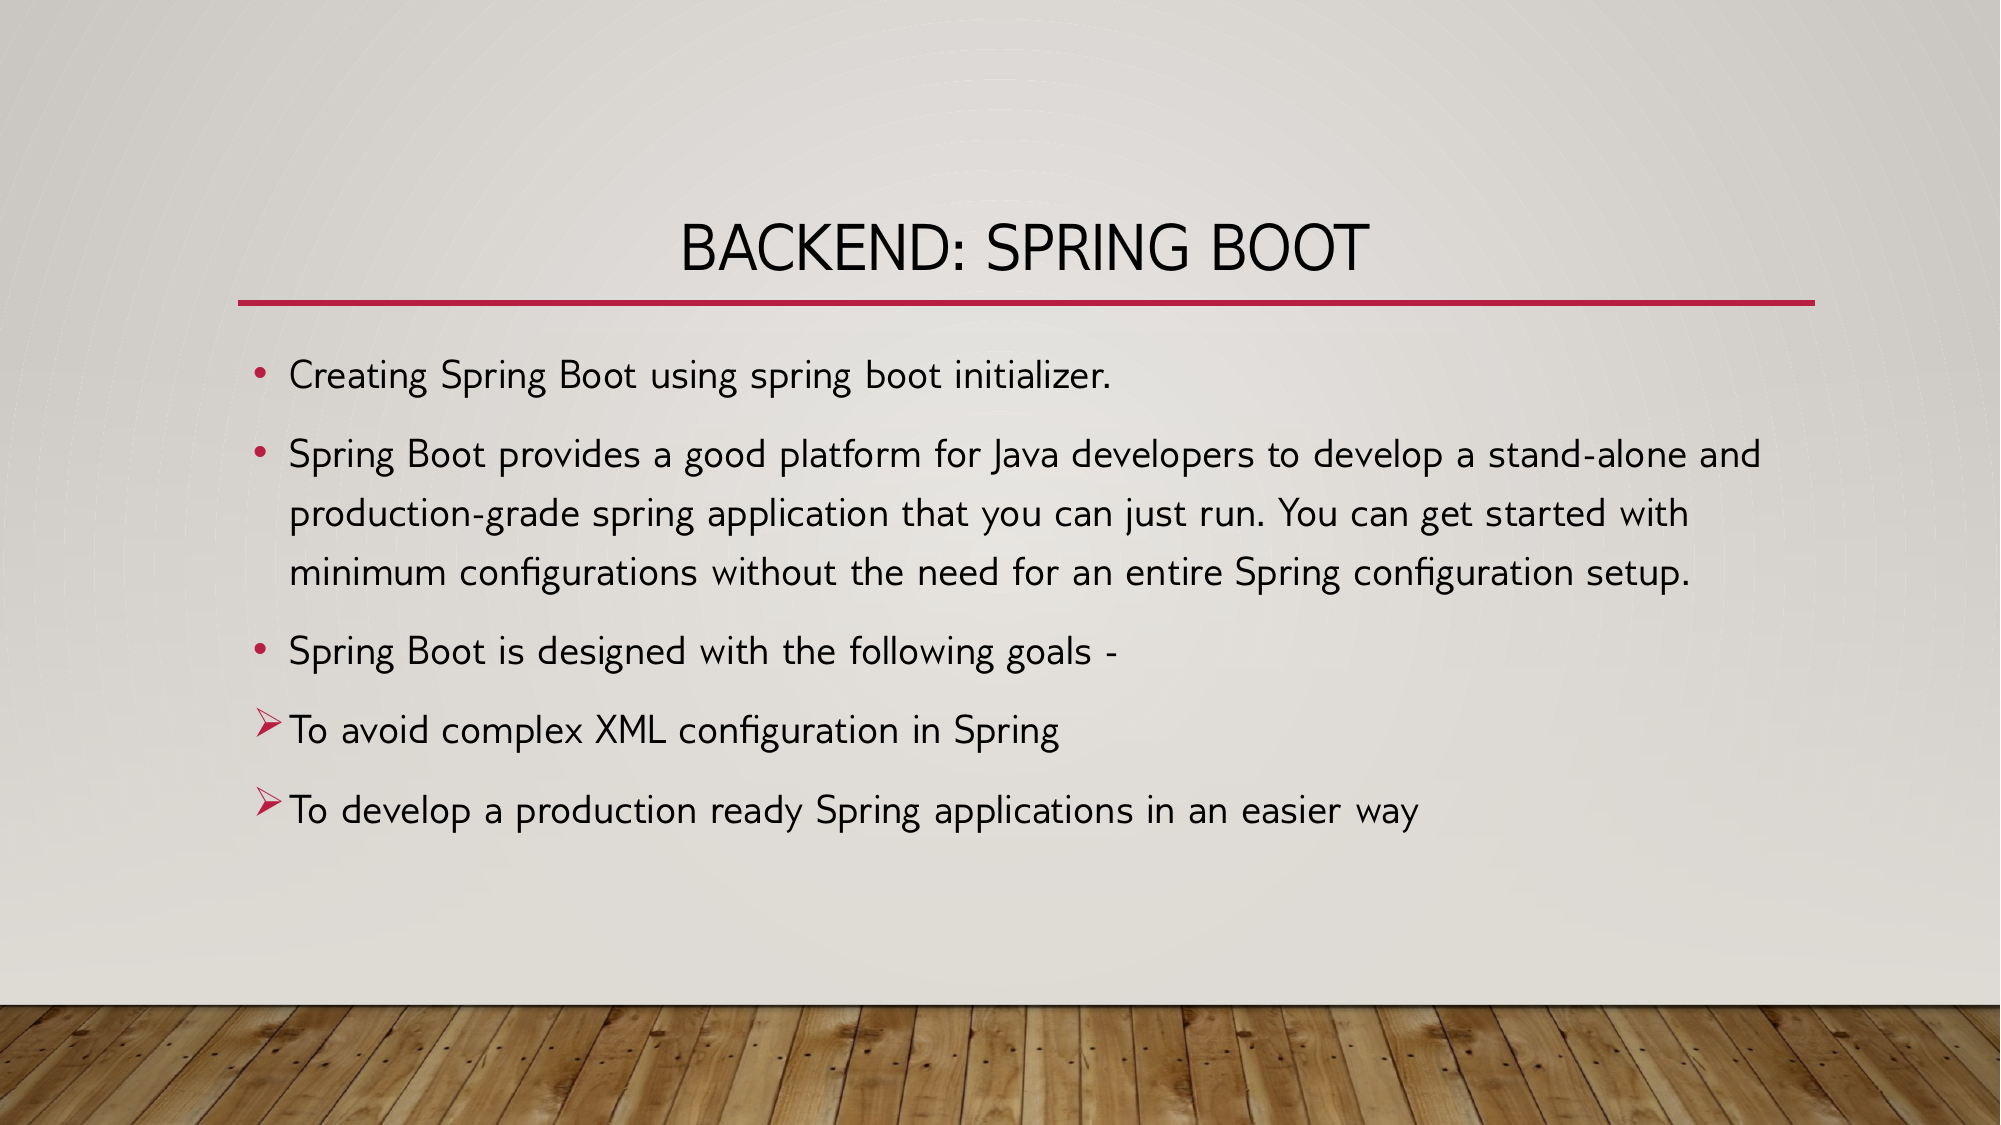

# BACKEND: SPRING BOOT
Creating Spring Boot using spring boot initializer.
Spring Boot provides a good platform for Java developers to develop a stand-alone and production-grade spring application that you can just run. You can get started with minimum configurations without the need for an entire Spring configuration setup.
Spring Boot is designed with the following goals −
To avoid complex XML configuration in Spring
To develop a production ready Spring applications in an easier way